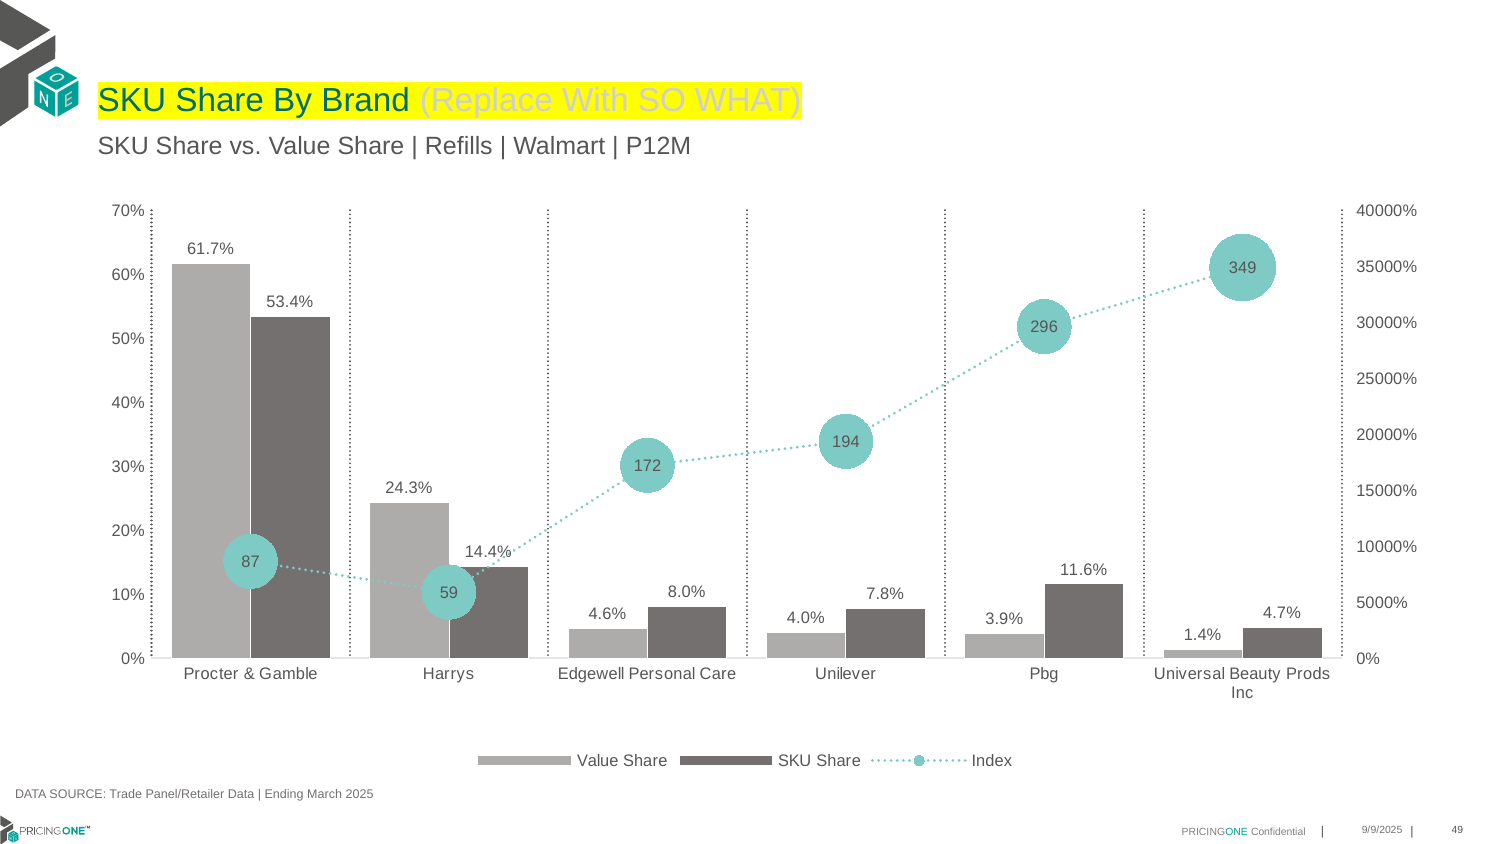

# SKU Share By Brand (Replace With SO WHAT)
SKU Share vs. Value Share | Refills | Walmart | P12M

### Chart

| Category | Value Share | SKU Share | Index |
|---|---|---|---|
| Procter & Gamble | 0.617099403591282 | 0.5338851802403201 | 86.51526433720612 |
| Harrys | 0.24341488493153948 | 0.14371161548731626 | 59.0397812063692 |
| Edgewell Personal Care | 0.04645588956372902 | 0.08005340453938577 | 172.32132522092184 |
| Unilever | 0.04029131850379018 | 0.07802403204272355 | 193.64973632070112 |
| Pbg | 0.03922074446846973 | 0.11615487316421881 | 296.1567271054679 |
| Universal Beauty Prods Inc | 0.013513482367956495 | 0.04715620827770356 | 348.9567455204702 |
DATA SOURCE: Trade Panel/Retailer Data | Ending March 2025

9/9/2025
49